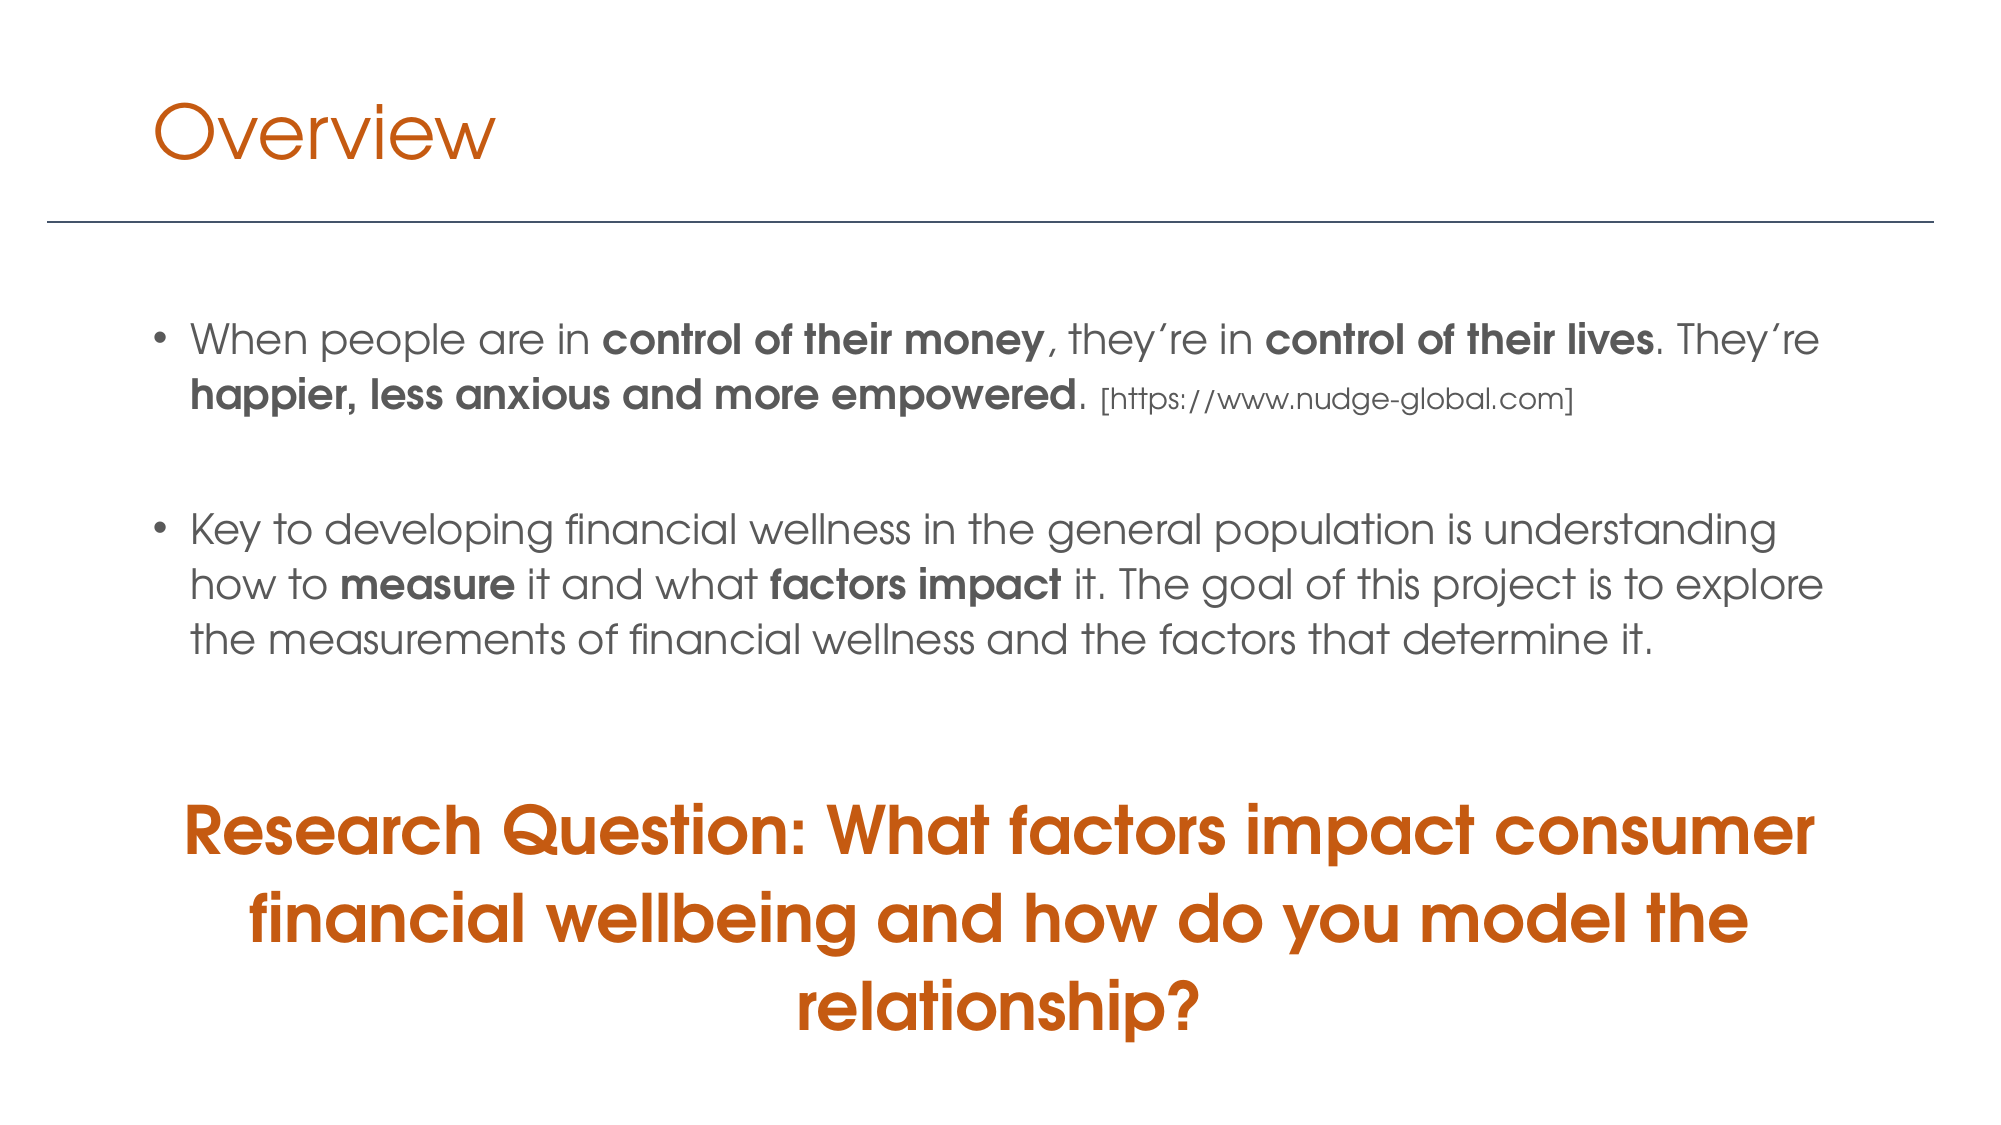

# Overview
When people are in control of their money, they’re in control of their lives. They’re happier, less anxious and more empowered. [https://www.nudge-global.com]

Key to developing financial wellness in the general population is understanding how to measure it and what factors impact it. The goal of this project is to explore the measurements of financial wellness and the factors that determine it.

Research Question: What factors impact consumer financial wellbeing and how do you model the relationship?